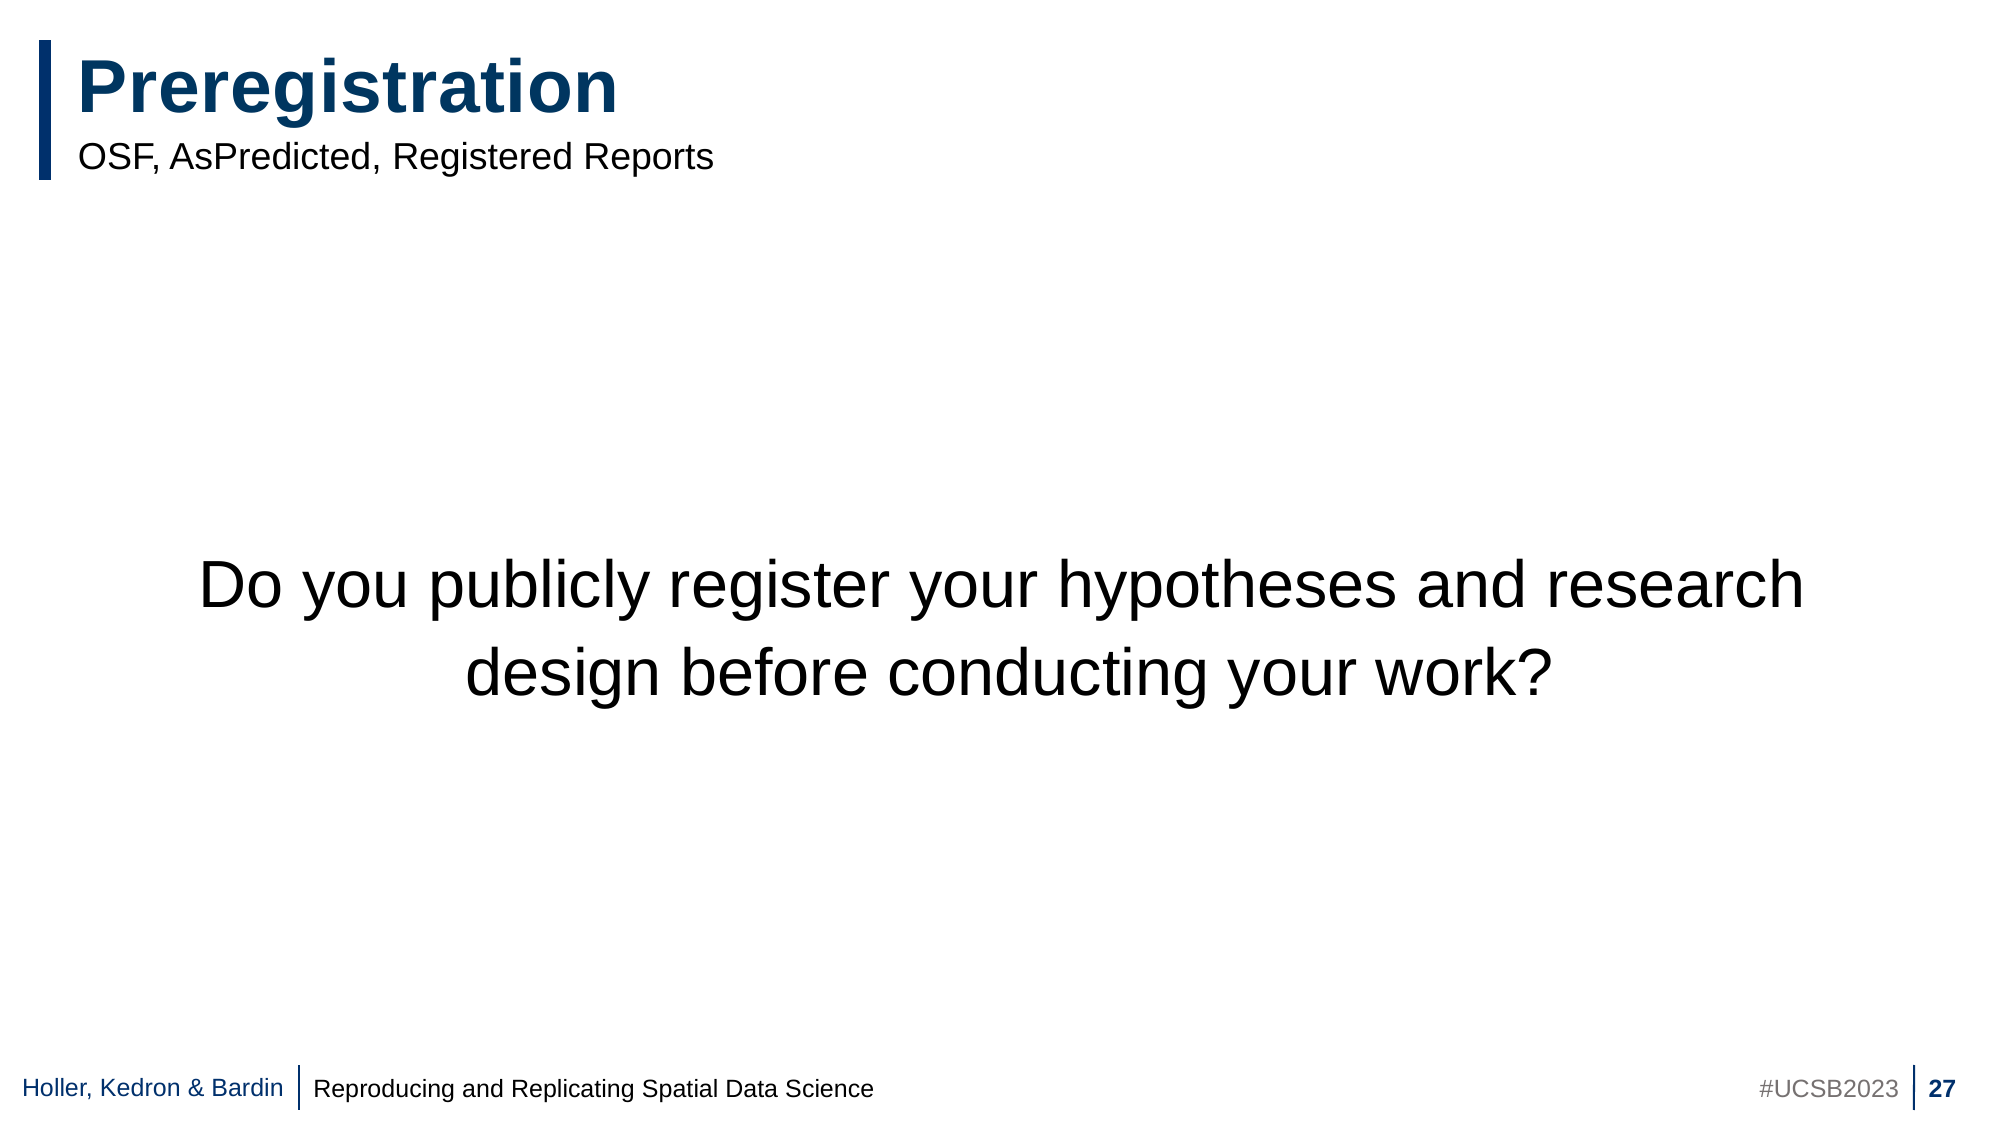

Preregistration
OSF, AsPredicted, Registered Reports
Do you publicly register your hypotheses and research
design before conducting your work?